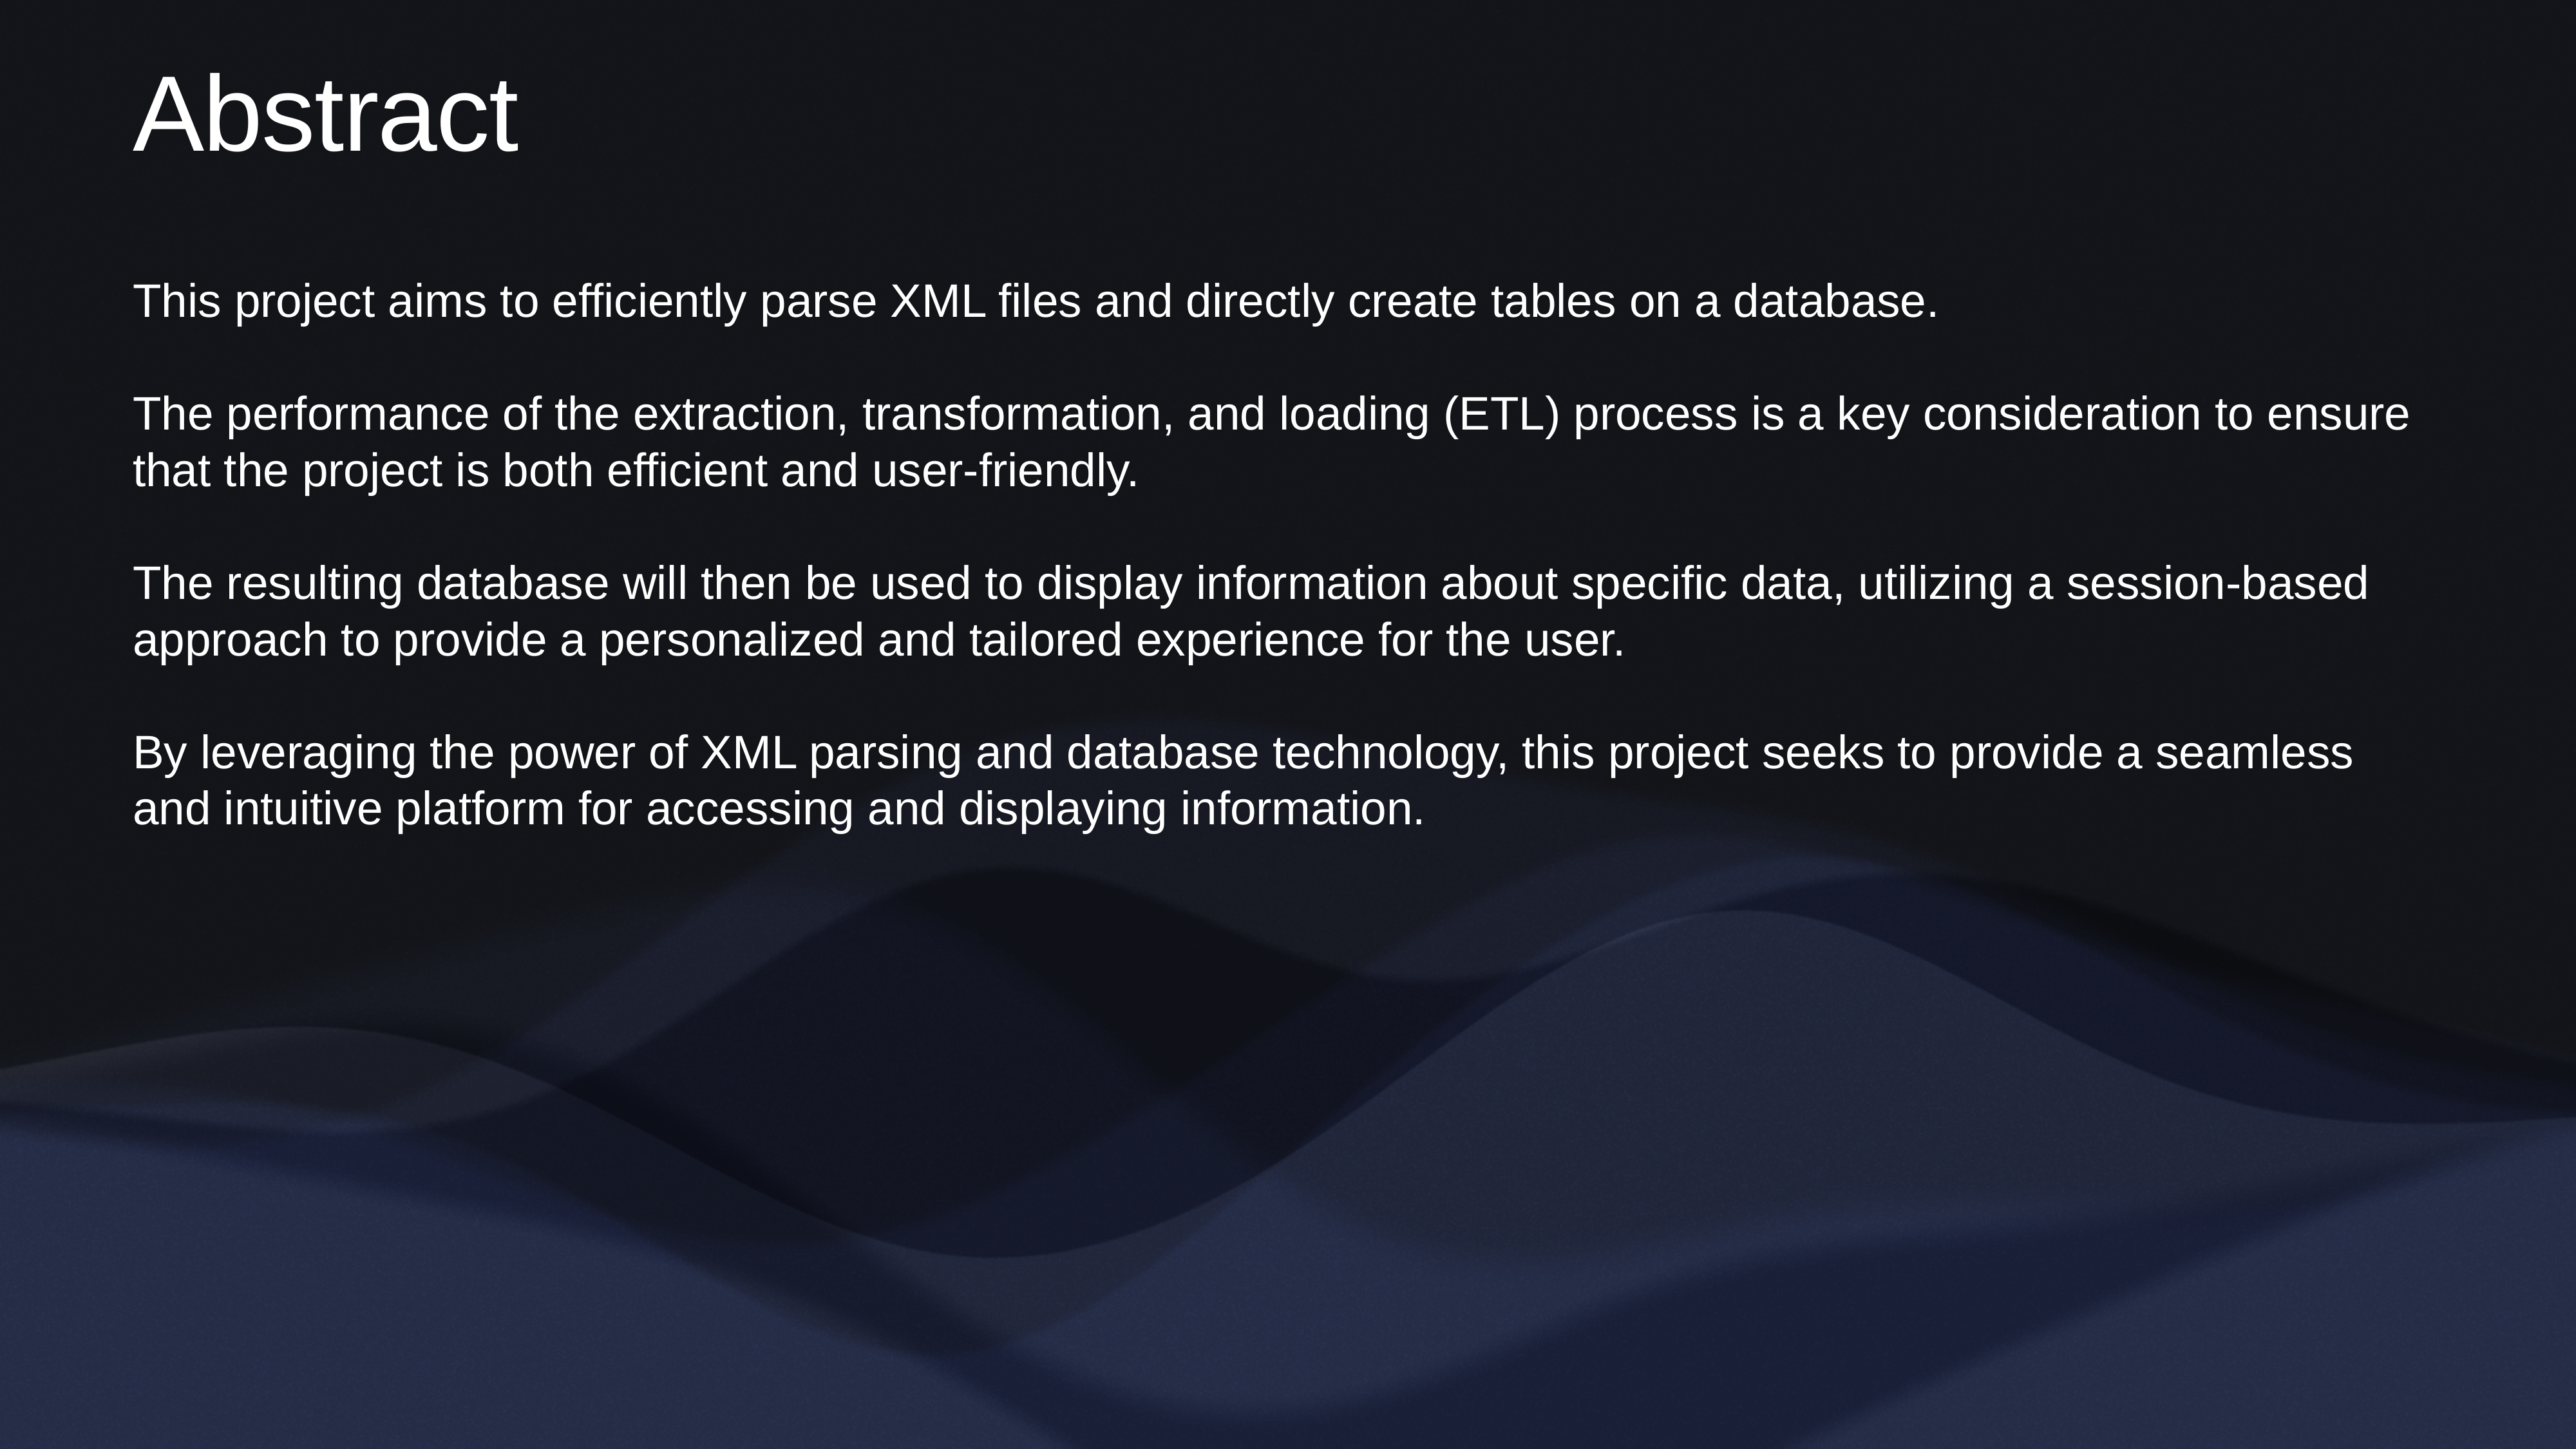

# Abstract
This project aims to efficiently parse XML files and directly create tables on a database.

The performance of the extraction, transformation, and loading (ETL) process is a key consideration to ensure that the project is both efficient and user-friendly.

The resulting database will then be used to display information about specific data, utilizing a session-based approach to provide a personalized and tailored experience for the user.

By leveraging the power of XML parsing and database technology, this project seeks to provide a seamless and intuitive platform for accessing and displaying information.